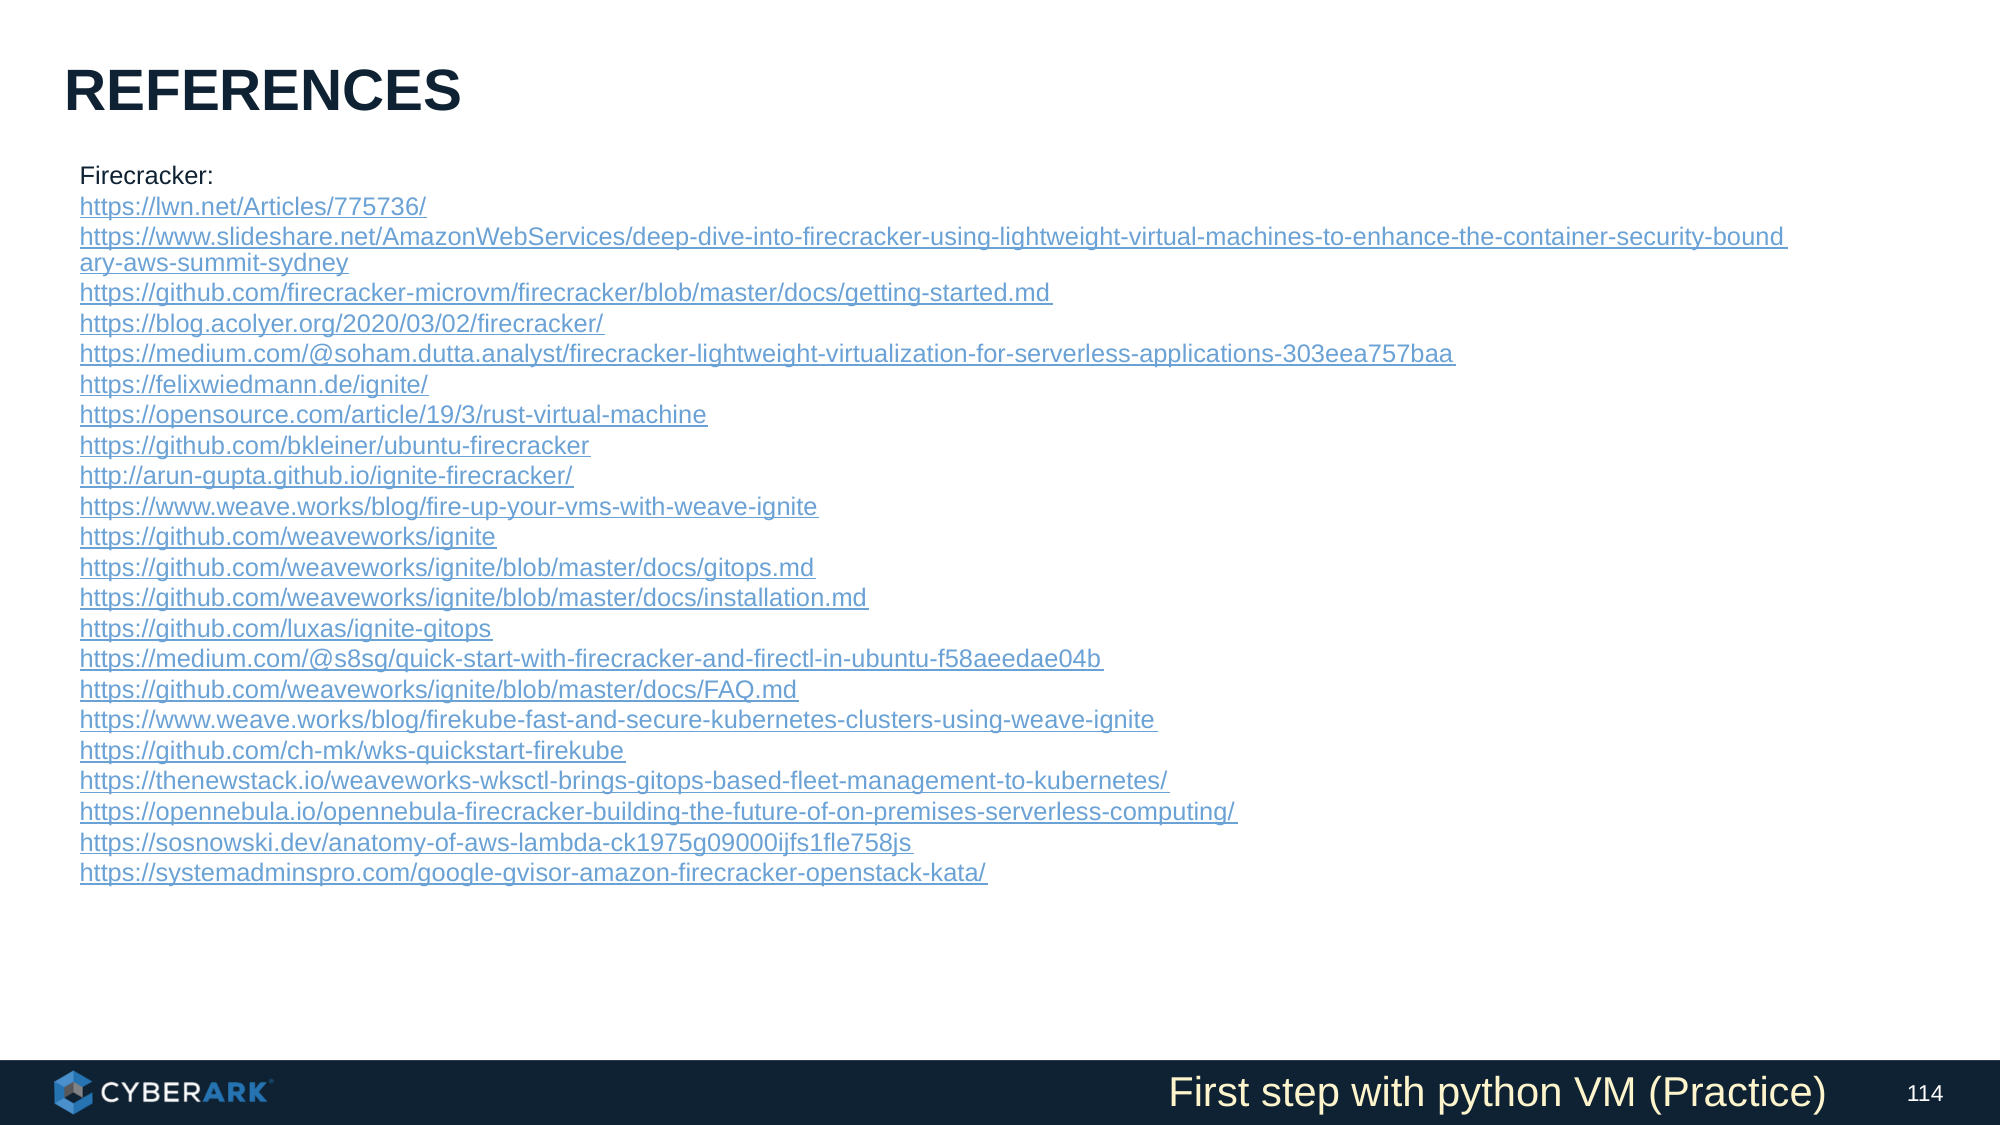

# References
Firecracker:
https://lwn.net/Articles/775736/
https://www.slideshare.net/AmazonWebServices/deep-dive-into-firecracker-using-lightweight-virtual-machines-to-enhance-the-container-security-boundary-aws-summit-sydney
https://github.com/firecracker-microvm/firecracker/blob/master/docs/getting-started.md
https://blog.acolyer.org/2020/03/02/firecracker/
https://medium.com/@soham.dutta.analyst/firecracker-lightweight-virtualization-for-serverless-applications-303eea757baa
https://felixwiedmann.de/ignite/
https://opensource.com/article/19/3/rust-virtual-machine
https://github.com/bkleiner/ubuntu-firecracker
http://arun-gupta.github.io/ignite-firecracker/
https://www.weave.works/blog/fire-up-your-vms-with-weave-ignite
https://github.com/weaveworks/ignite
https://github.com/weaveworks/ignite/blob/master/docs/gitops.md
https://github.com/weaveworks/ignite/blob/master/docs/installation.md
https://github.com/luxas/ignite-gitops
https://medium.com/@s8sg/quick-start-with-firecracker-and-firectl-in-ubuntu-f58aeedae04b
https://github.com/weaveworks/ignite/blob/master/docs/FAQ.md
https://www.weave.works/blog/firekube-fast-and-secure-kubernetes-clusters-using-weave-ignite
https://github.com/ch-mk/wks-quickstart-firekube
https://thenewstack.io/weaveworks-wksctl-brings-gitops-based-fleet-management-to-kubernetes/
https://opennebula.io/opennebula-firecracker-building-the-future-of-on-premises-serverless-computing/
https://sosnowski.dev/anatomy-of-aws-lambda-ck1975g09000ijfs1fle758js
https://systemadminspro.com/google-gvisor-amazon-firecracker-openstack-kata/
First step with python VM (Practice)
114